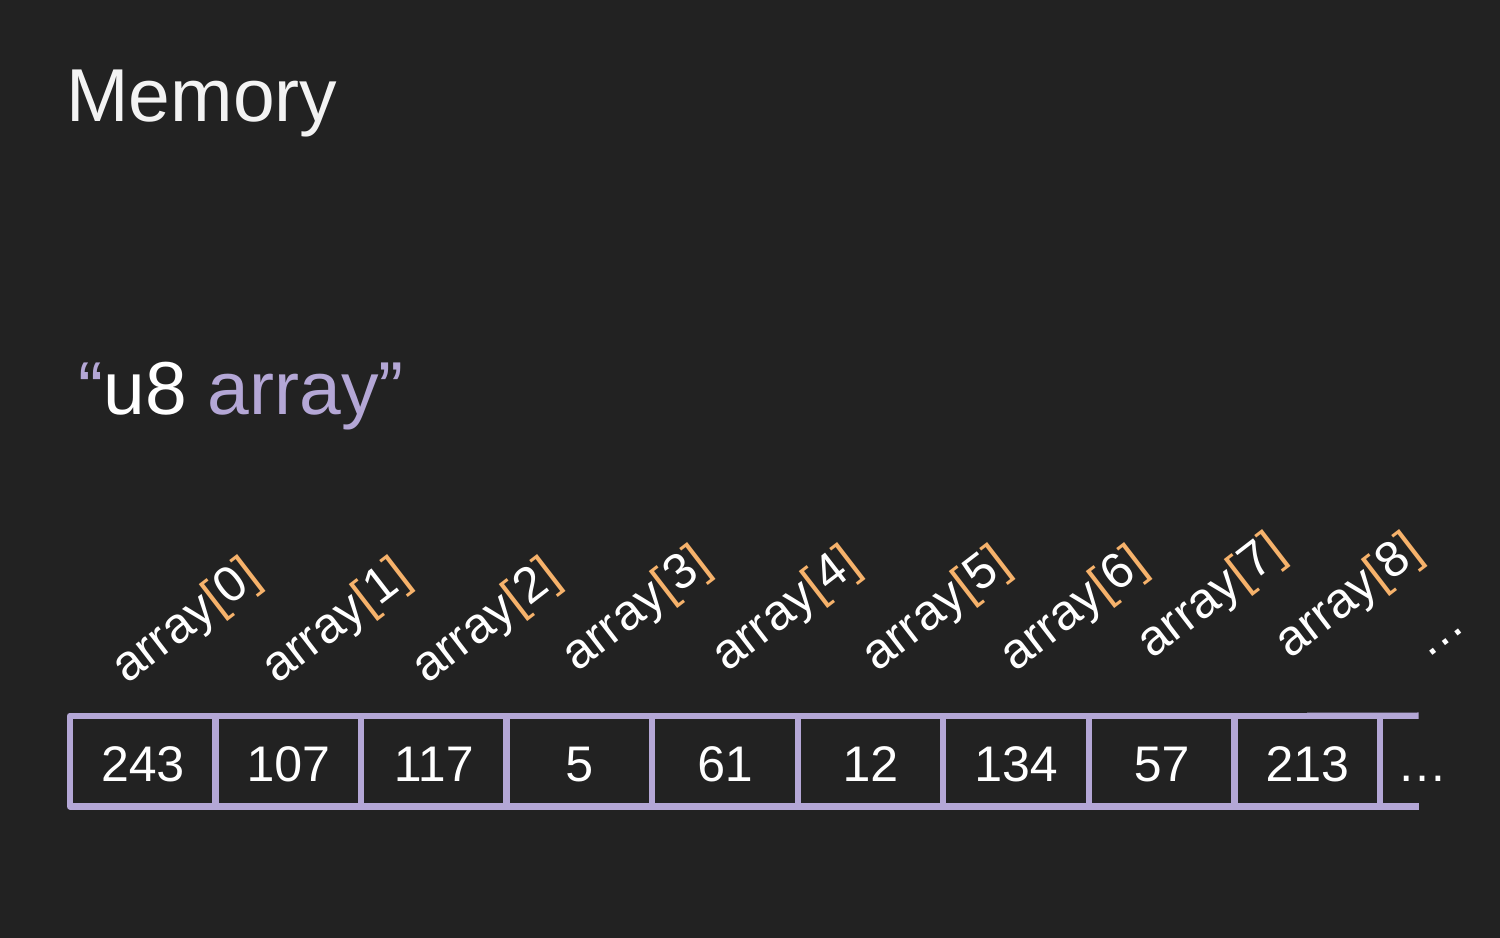

Memory
“u8 array”
array[7]
array[8]
…
array[3]
array[4]
array[5]
array[6]
array[0]
array[1]
array[2]
243
107
117
5
61
12
134
57
213
…